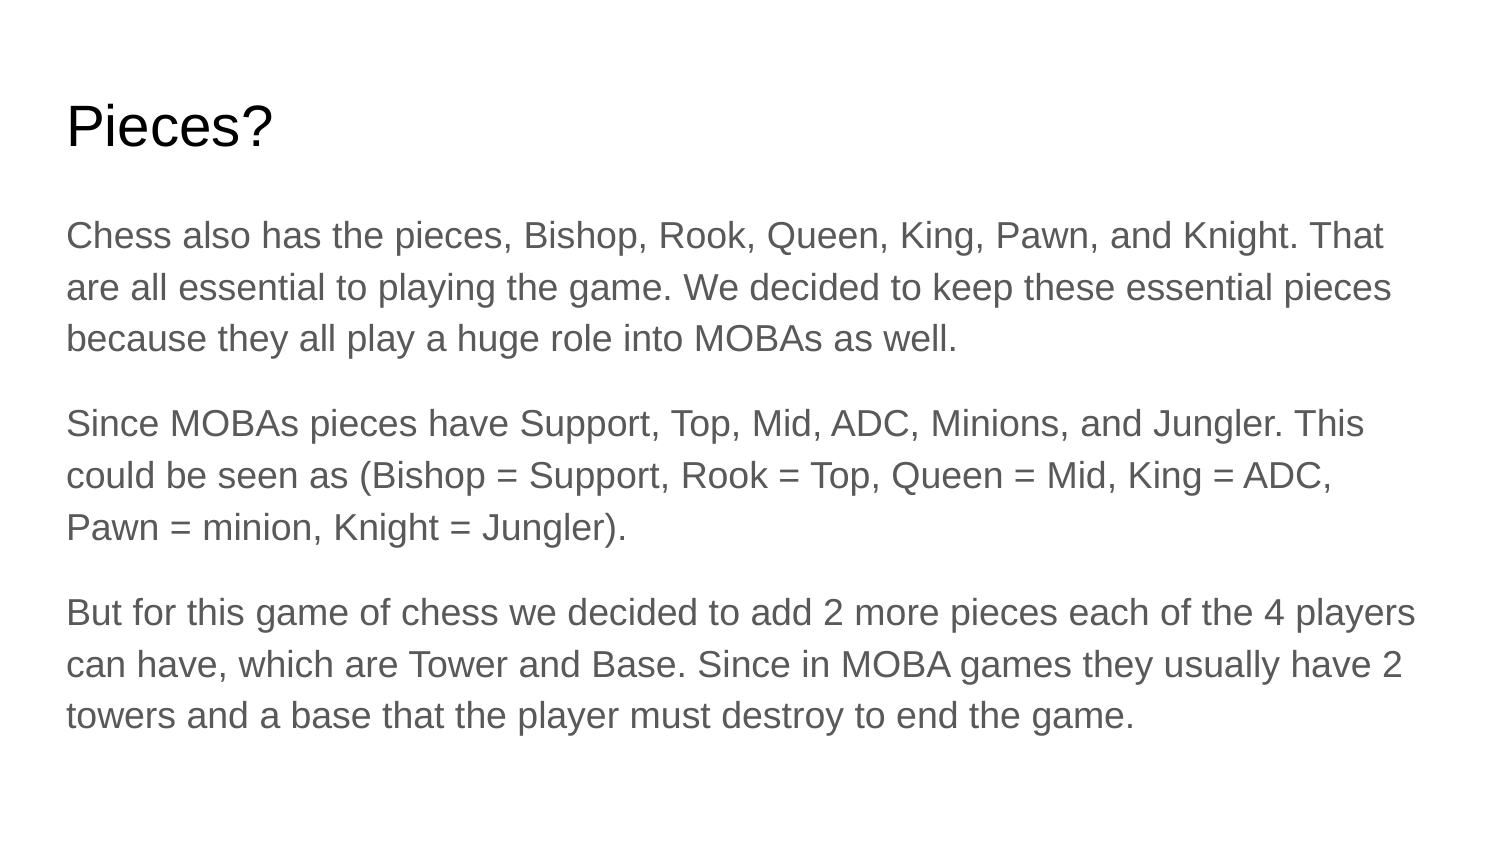

# Pieces?
Chess also has the pieces, Bishop, Rook, Queen, King, Pawn, and Knight. That are all essential to playing the game. We decided to keep these essential pieces because they all play a huge role into MOBAs as well.
Since MOBAs pieces have Support, Top, Mid, ADC, Minions, and Jungler. This could be seen as (Bishop = Support, Rook = Top, Queen = Mid, King = ADC, Pawn = minion, Knight = Jungler).
But for this game of chess we decided to add 2 more pieces each of the 4 players can have, which are Tower and Base. Since in MOBA games they usually have 2 towers and a base that the player must destroy to end the game.